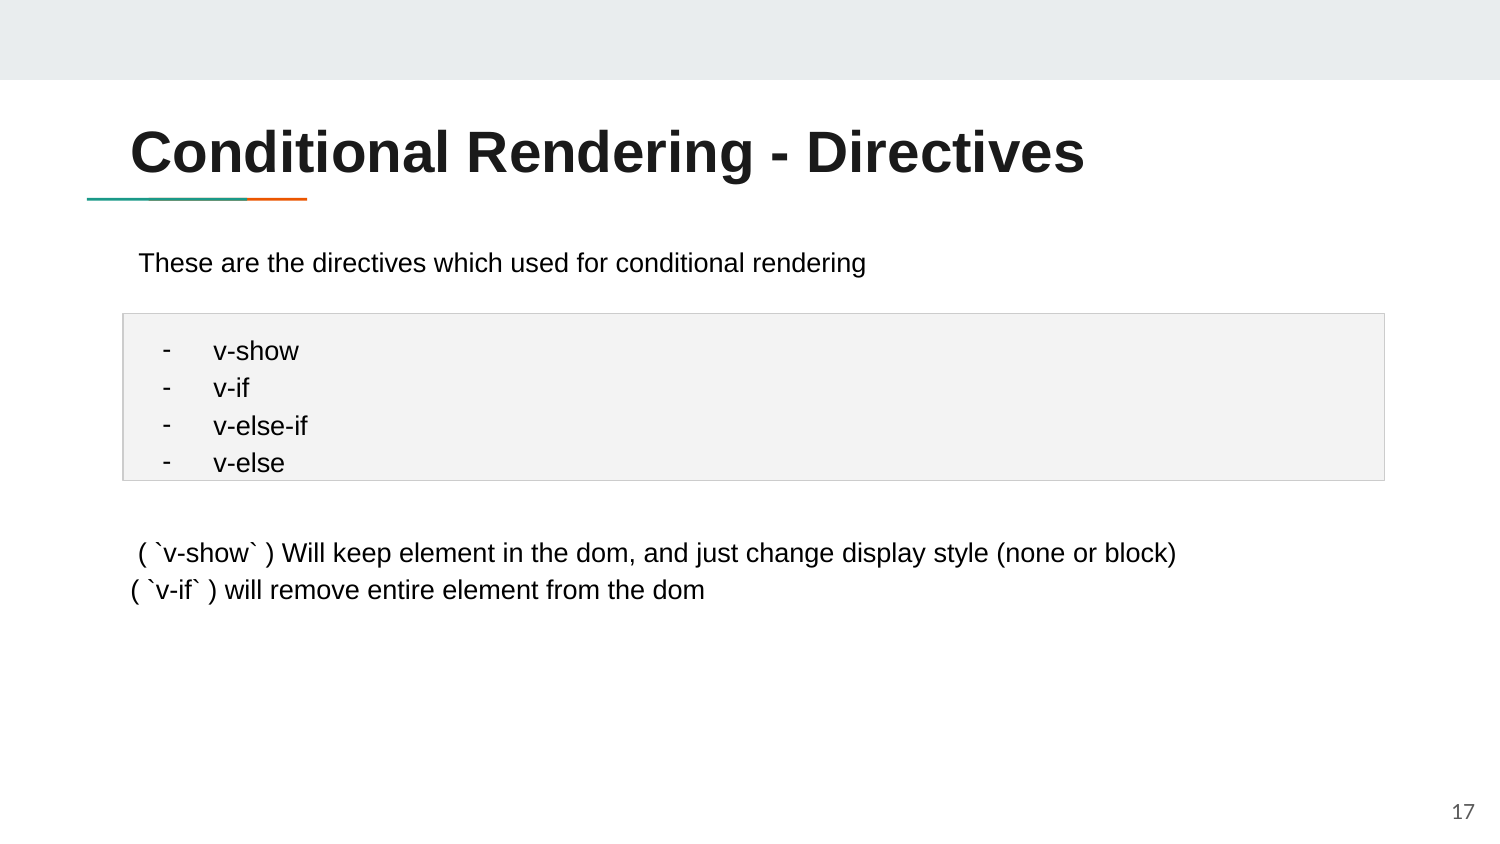

# Conditional Rendering - Directives
These are the directives which used for conditional rendering
v-show
v-if
v-else-if
v-else
 ( `v-show` ) Will keep element in the dom, and just change display style (none or block)
( `v-if` ) will remove entire element from the dom
17